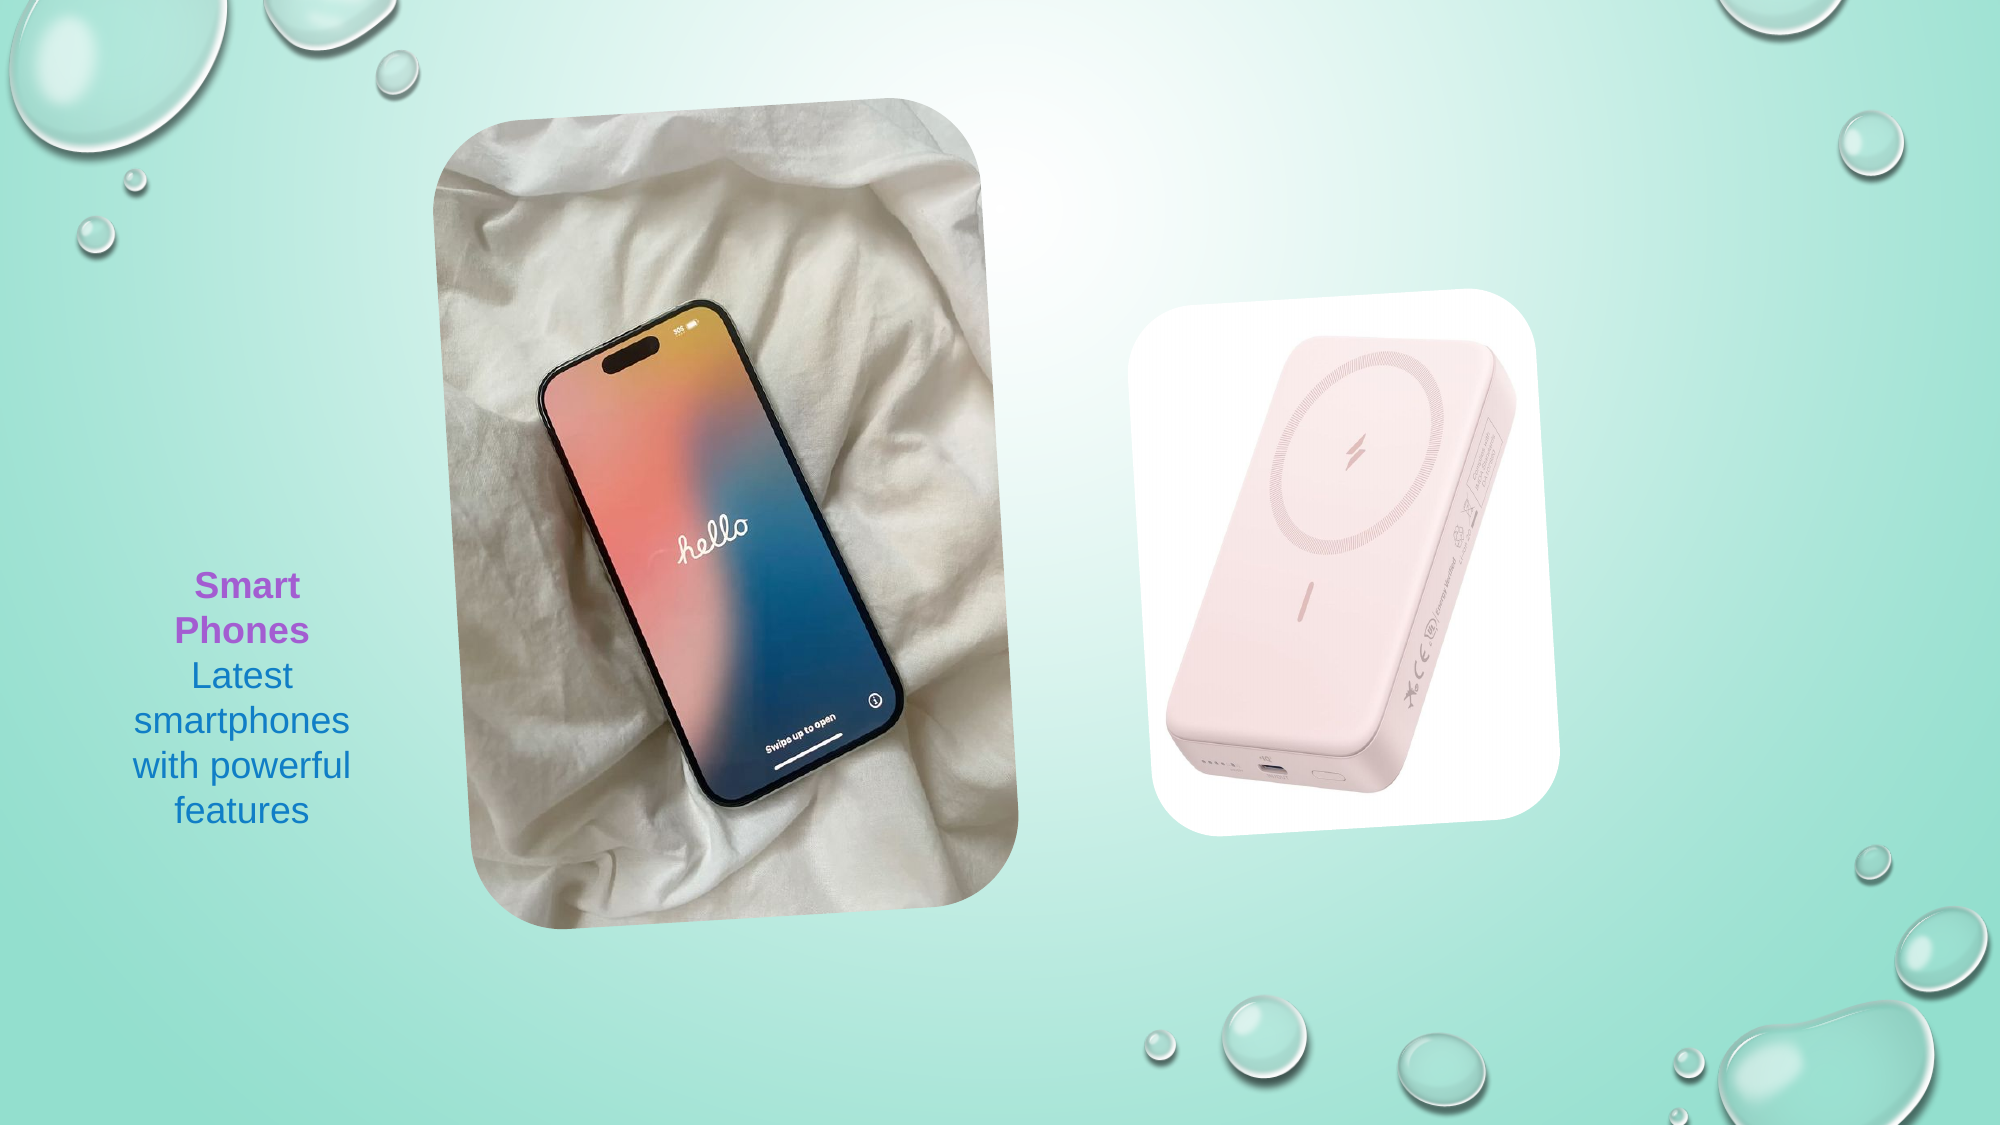

Smart Phones
Latest smartphones with powerful features